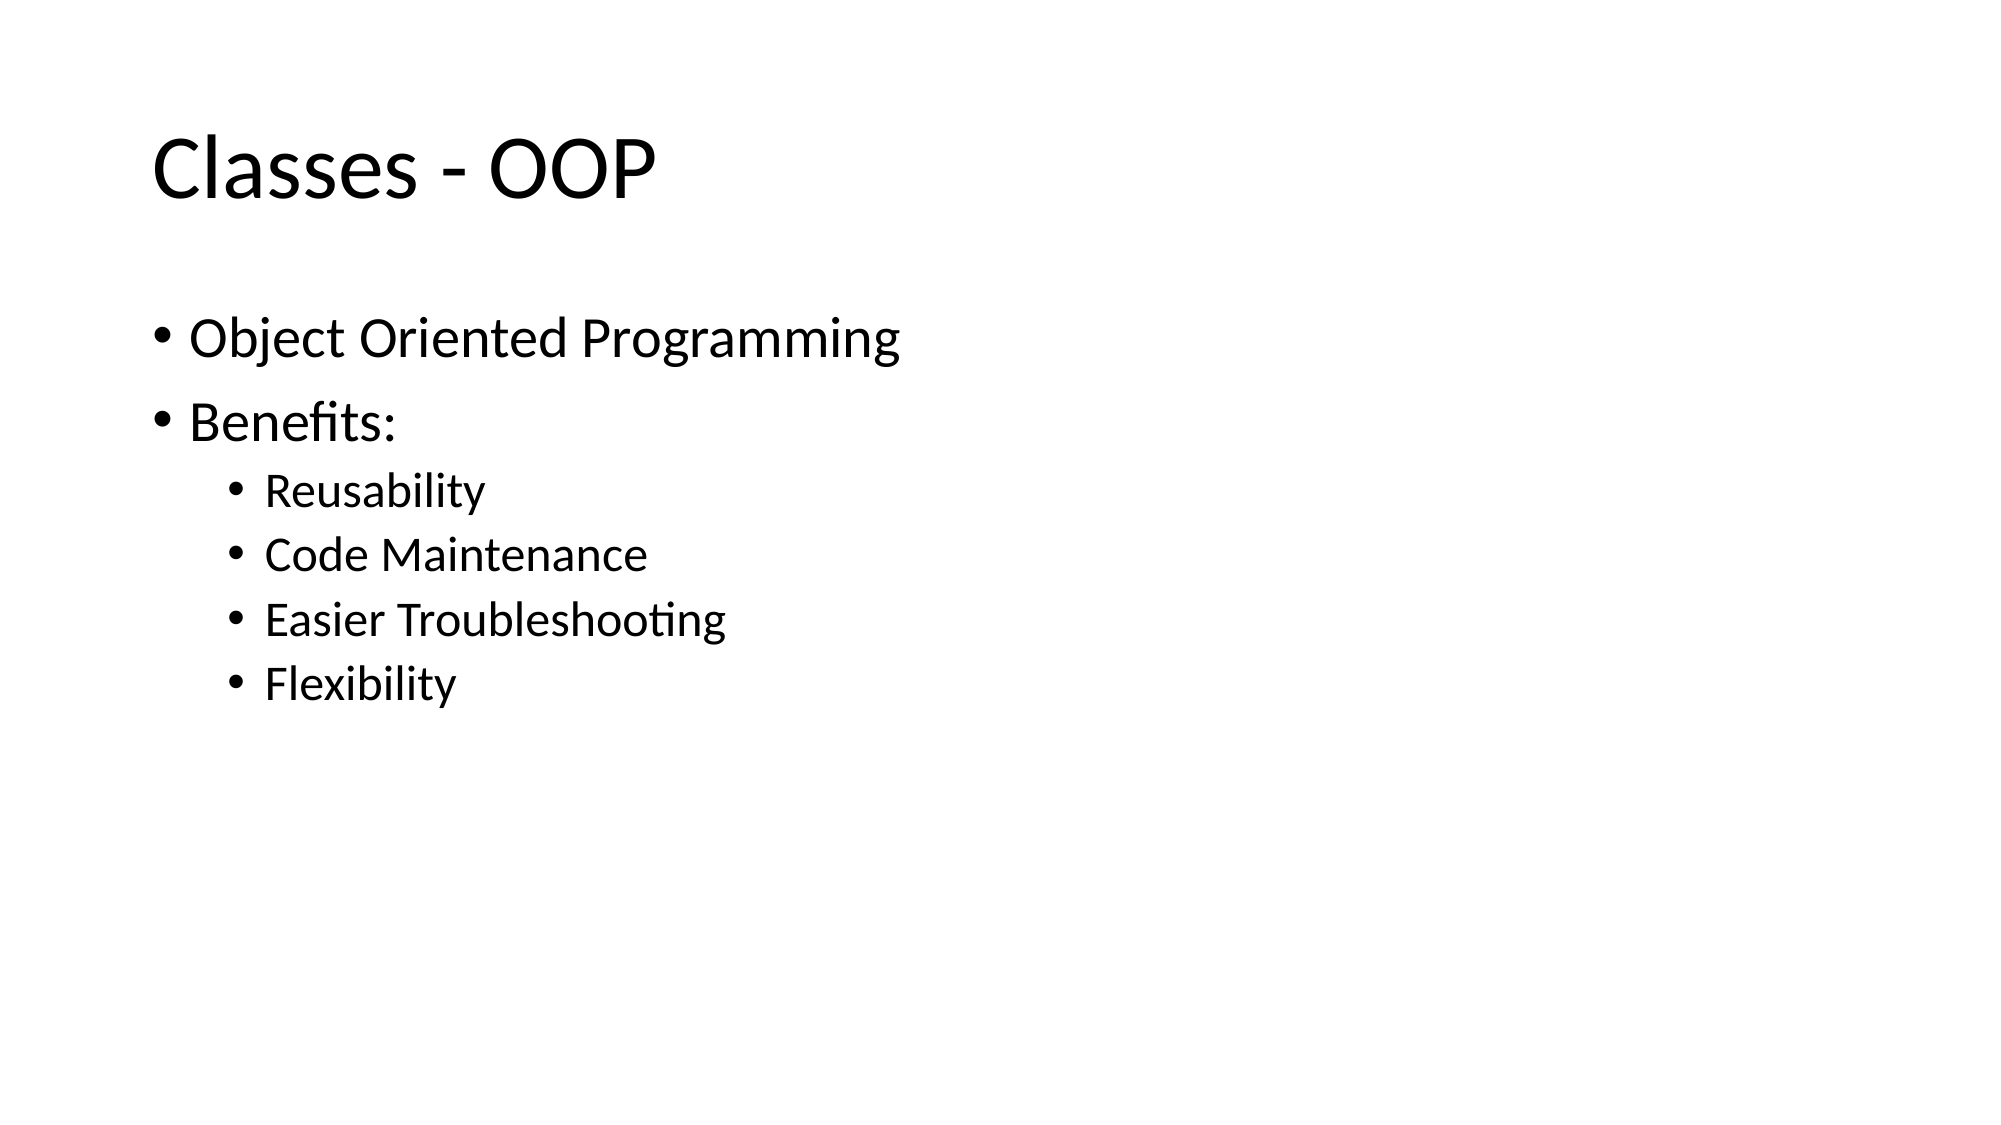

# Classes - OOP
Object Oriented Programming
Benefits:
Reusability
Code Maintenance
Easier Troubleshooting
Flexibility